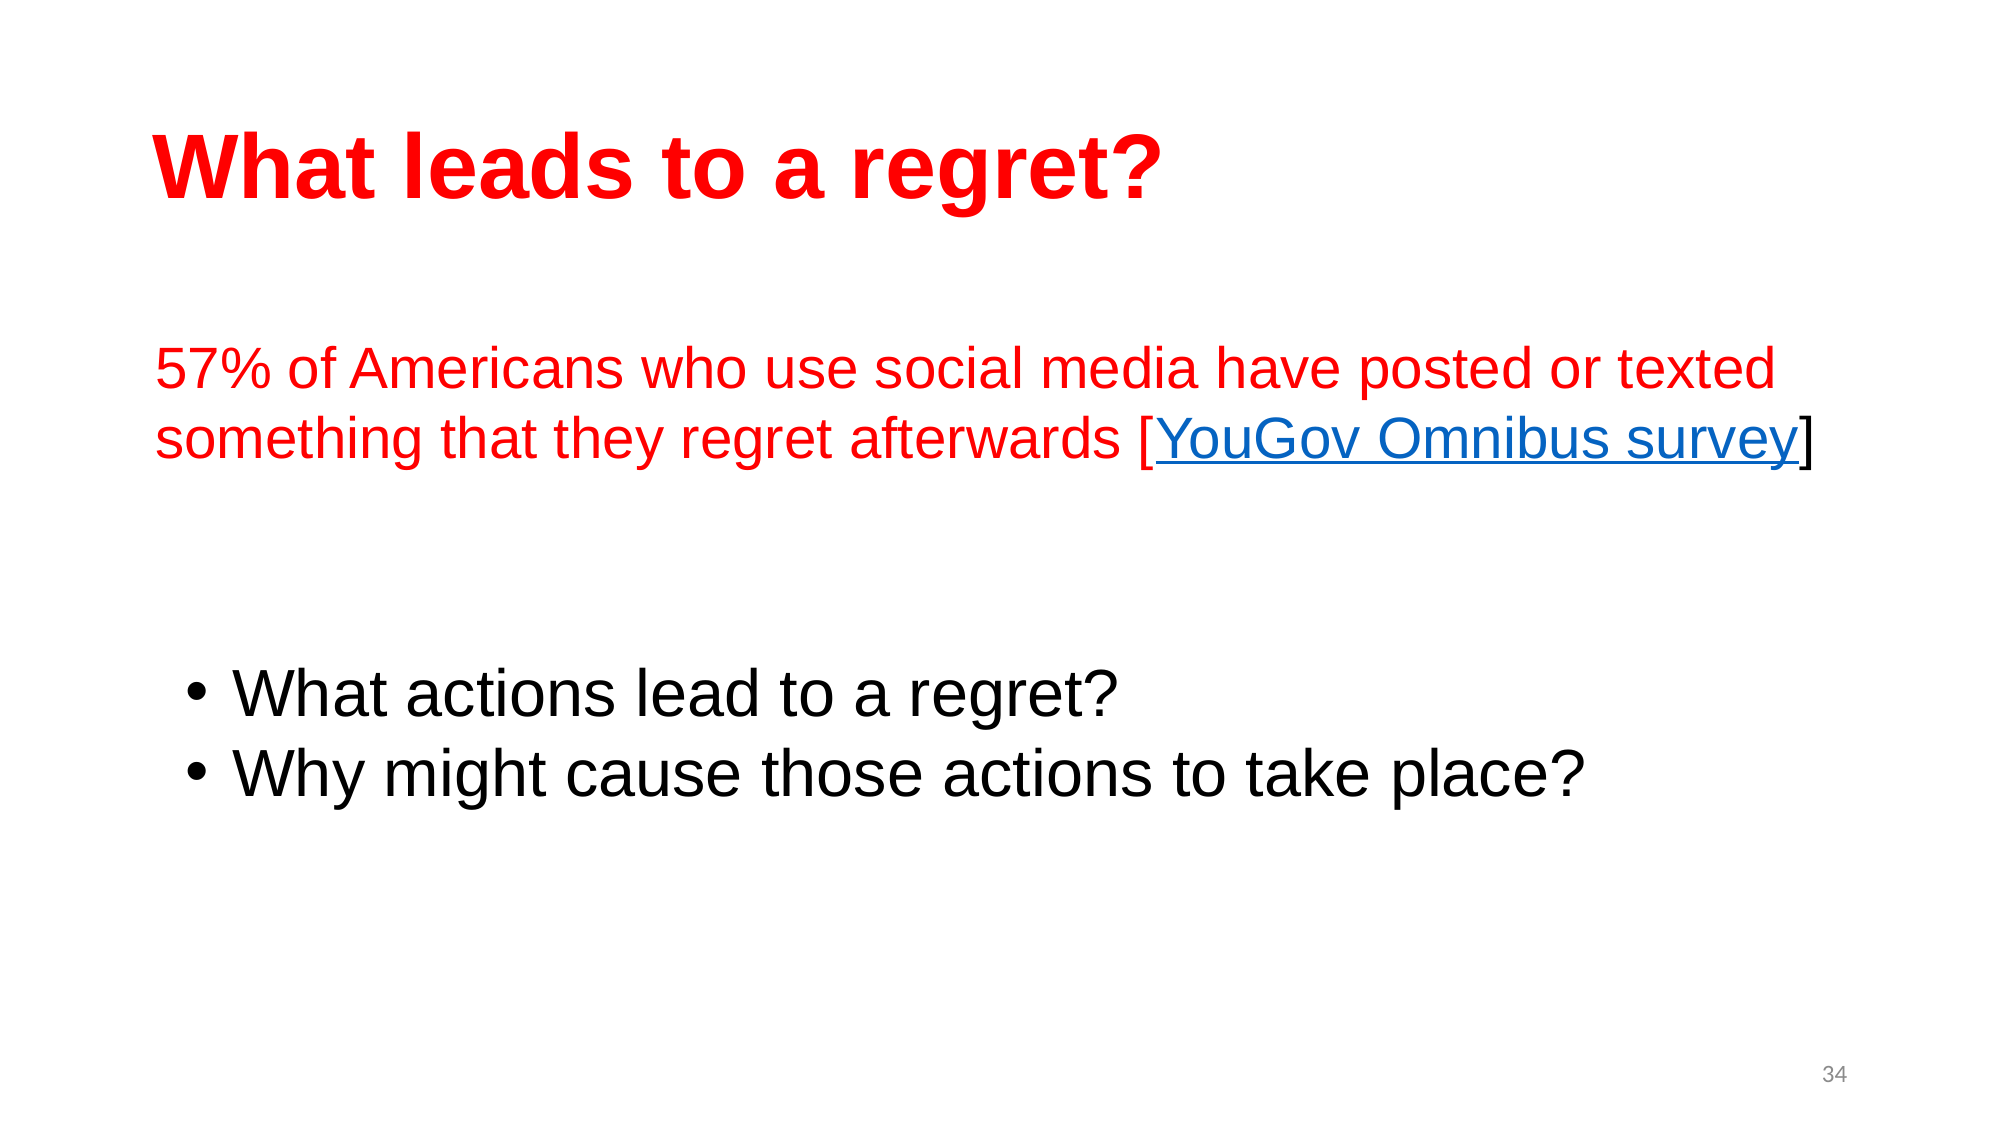

# What leads to a regret?
57% of Americans who use social media have posted or texted something that they regret afterwards [YouGov Omnibus survey]

What actions lead to a regret?
Why might cause those actions to take place?

34